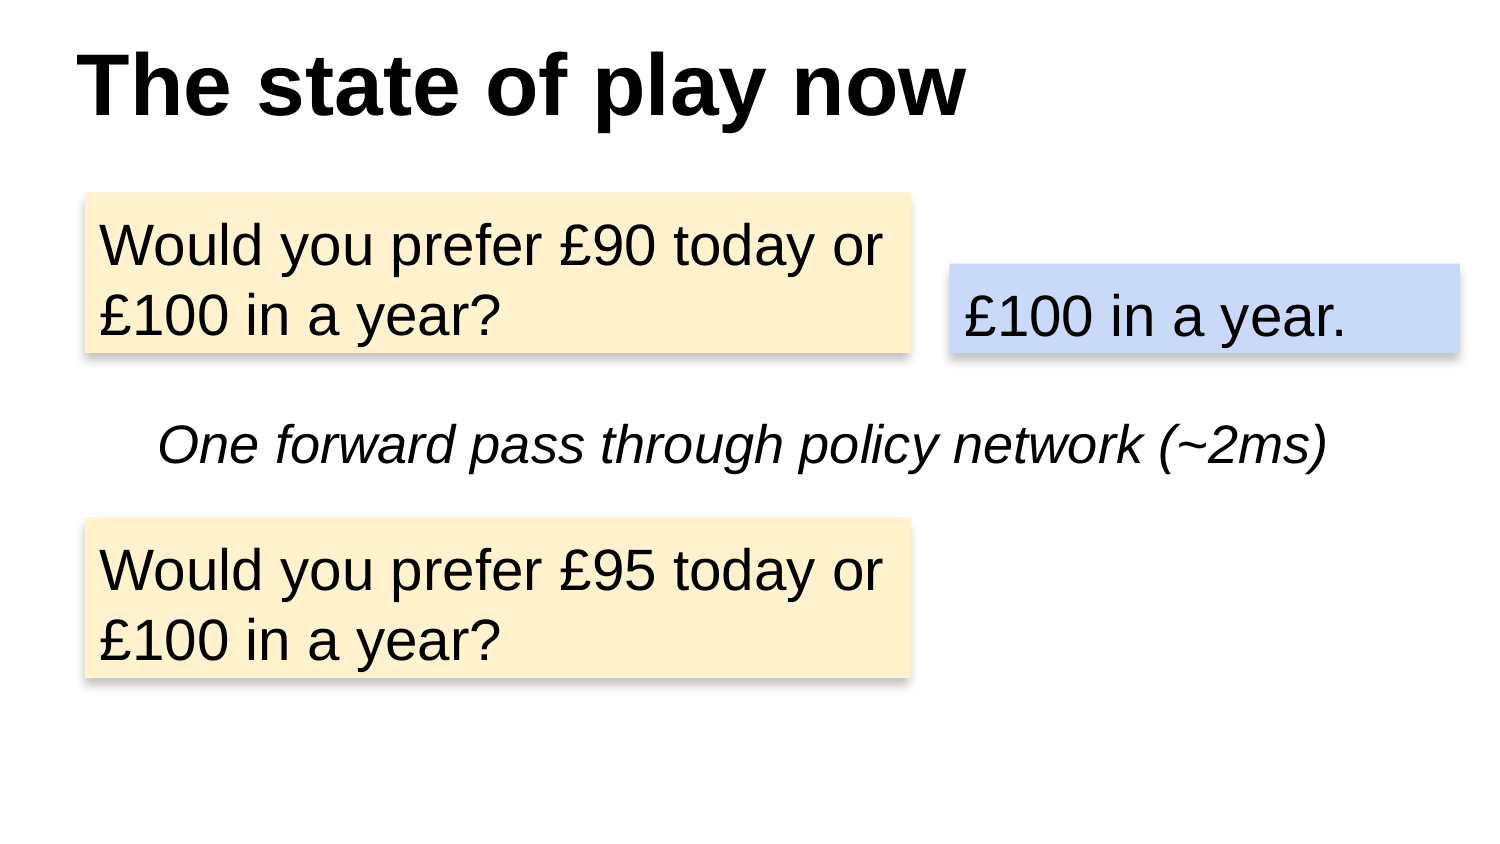

The state of play now
Would you prefer £90 today or £100 in a year?
£100 in a year.
One forward pass through policy network (~2ms)
Would you prefer £95 today or £100 in a year?